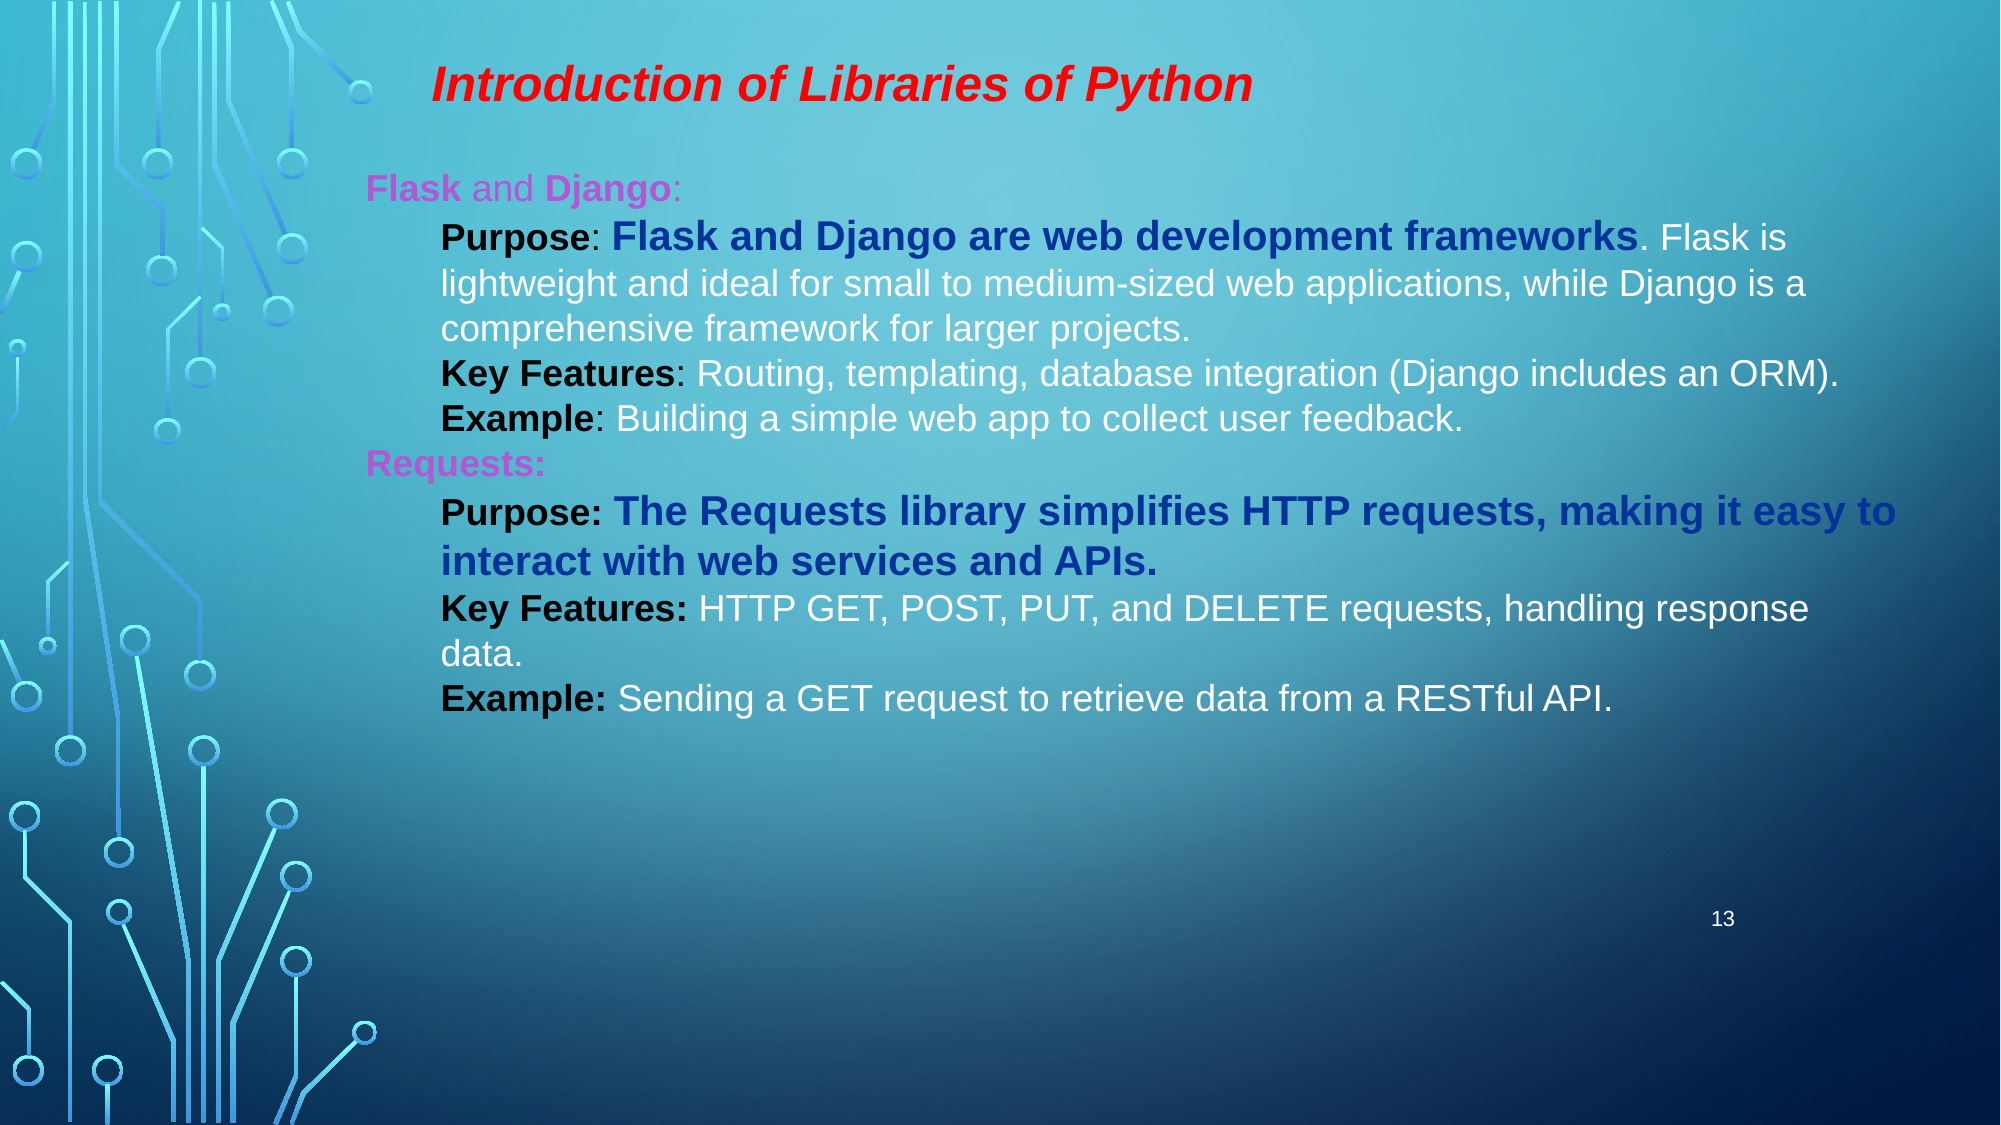

Introduction of Libraries of Python

Flask and Django:
Purpose: Flask and Django are web development frameworks. Flask is lightweight and ideal for small to medium-sized web applications, while Django is a comprehensive framework for larger projects.
Key Features: Routing, templating, database integration (Django includes an ORM).
Example: Building a simple web app to collect user feedback.
Requests:
Purpose: The Requests library simplifies HTTP requests, making it easy to interact with web services and APIs.
Key Features: HTTP GET, POST, PUT, and DELETE requests, handling response data.
Example: Sending a GET request to retrieve data from a RESTful API.

13